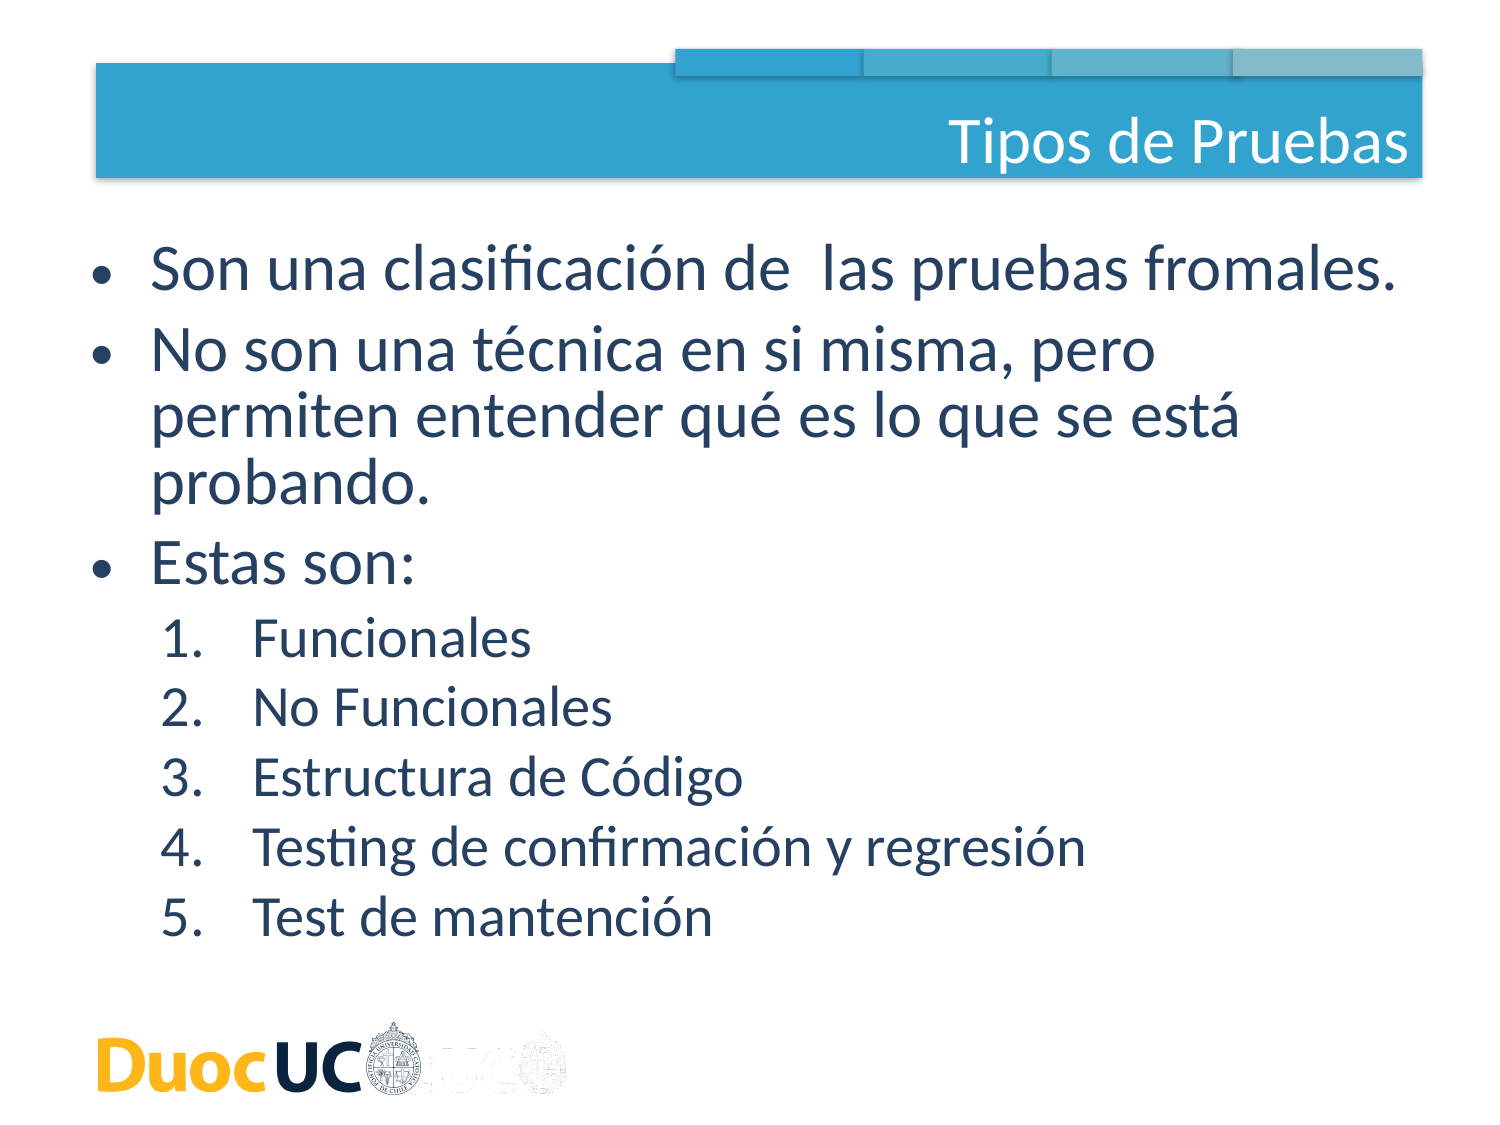

Tipos de Pruebas
Son una clasificación de  las pruebas fromales.
No son una técnica en si misma, pero permiten entender qué es lo que se está probando.
Estas son:
Funcionales
No Funcionales
Estructura de Código
Testing de confirmación y regresión
Test de mantención